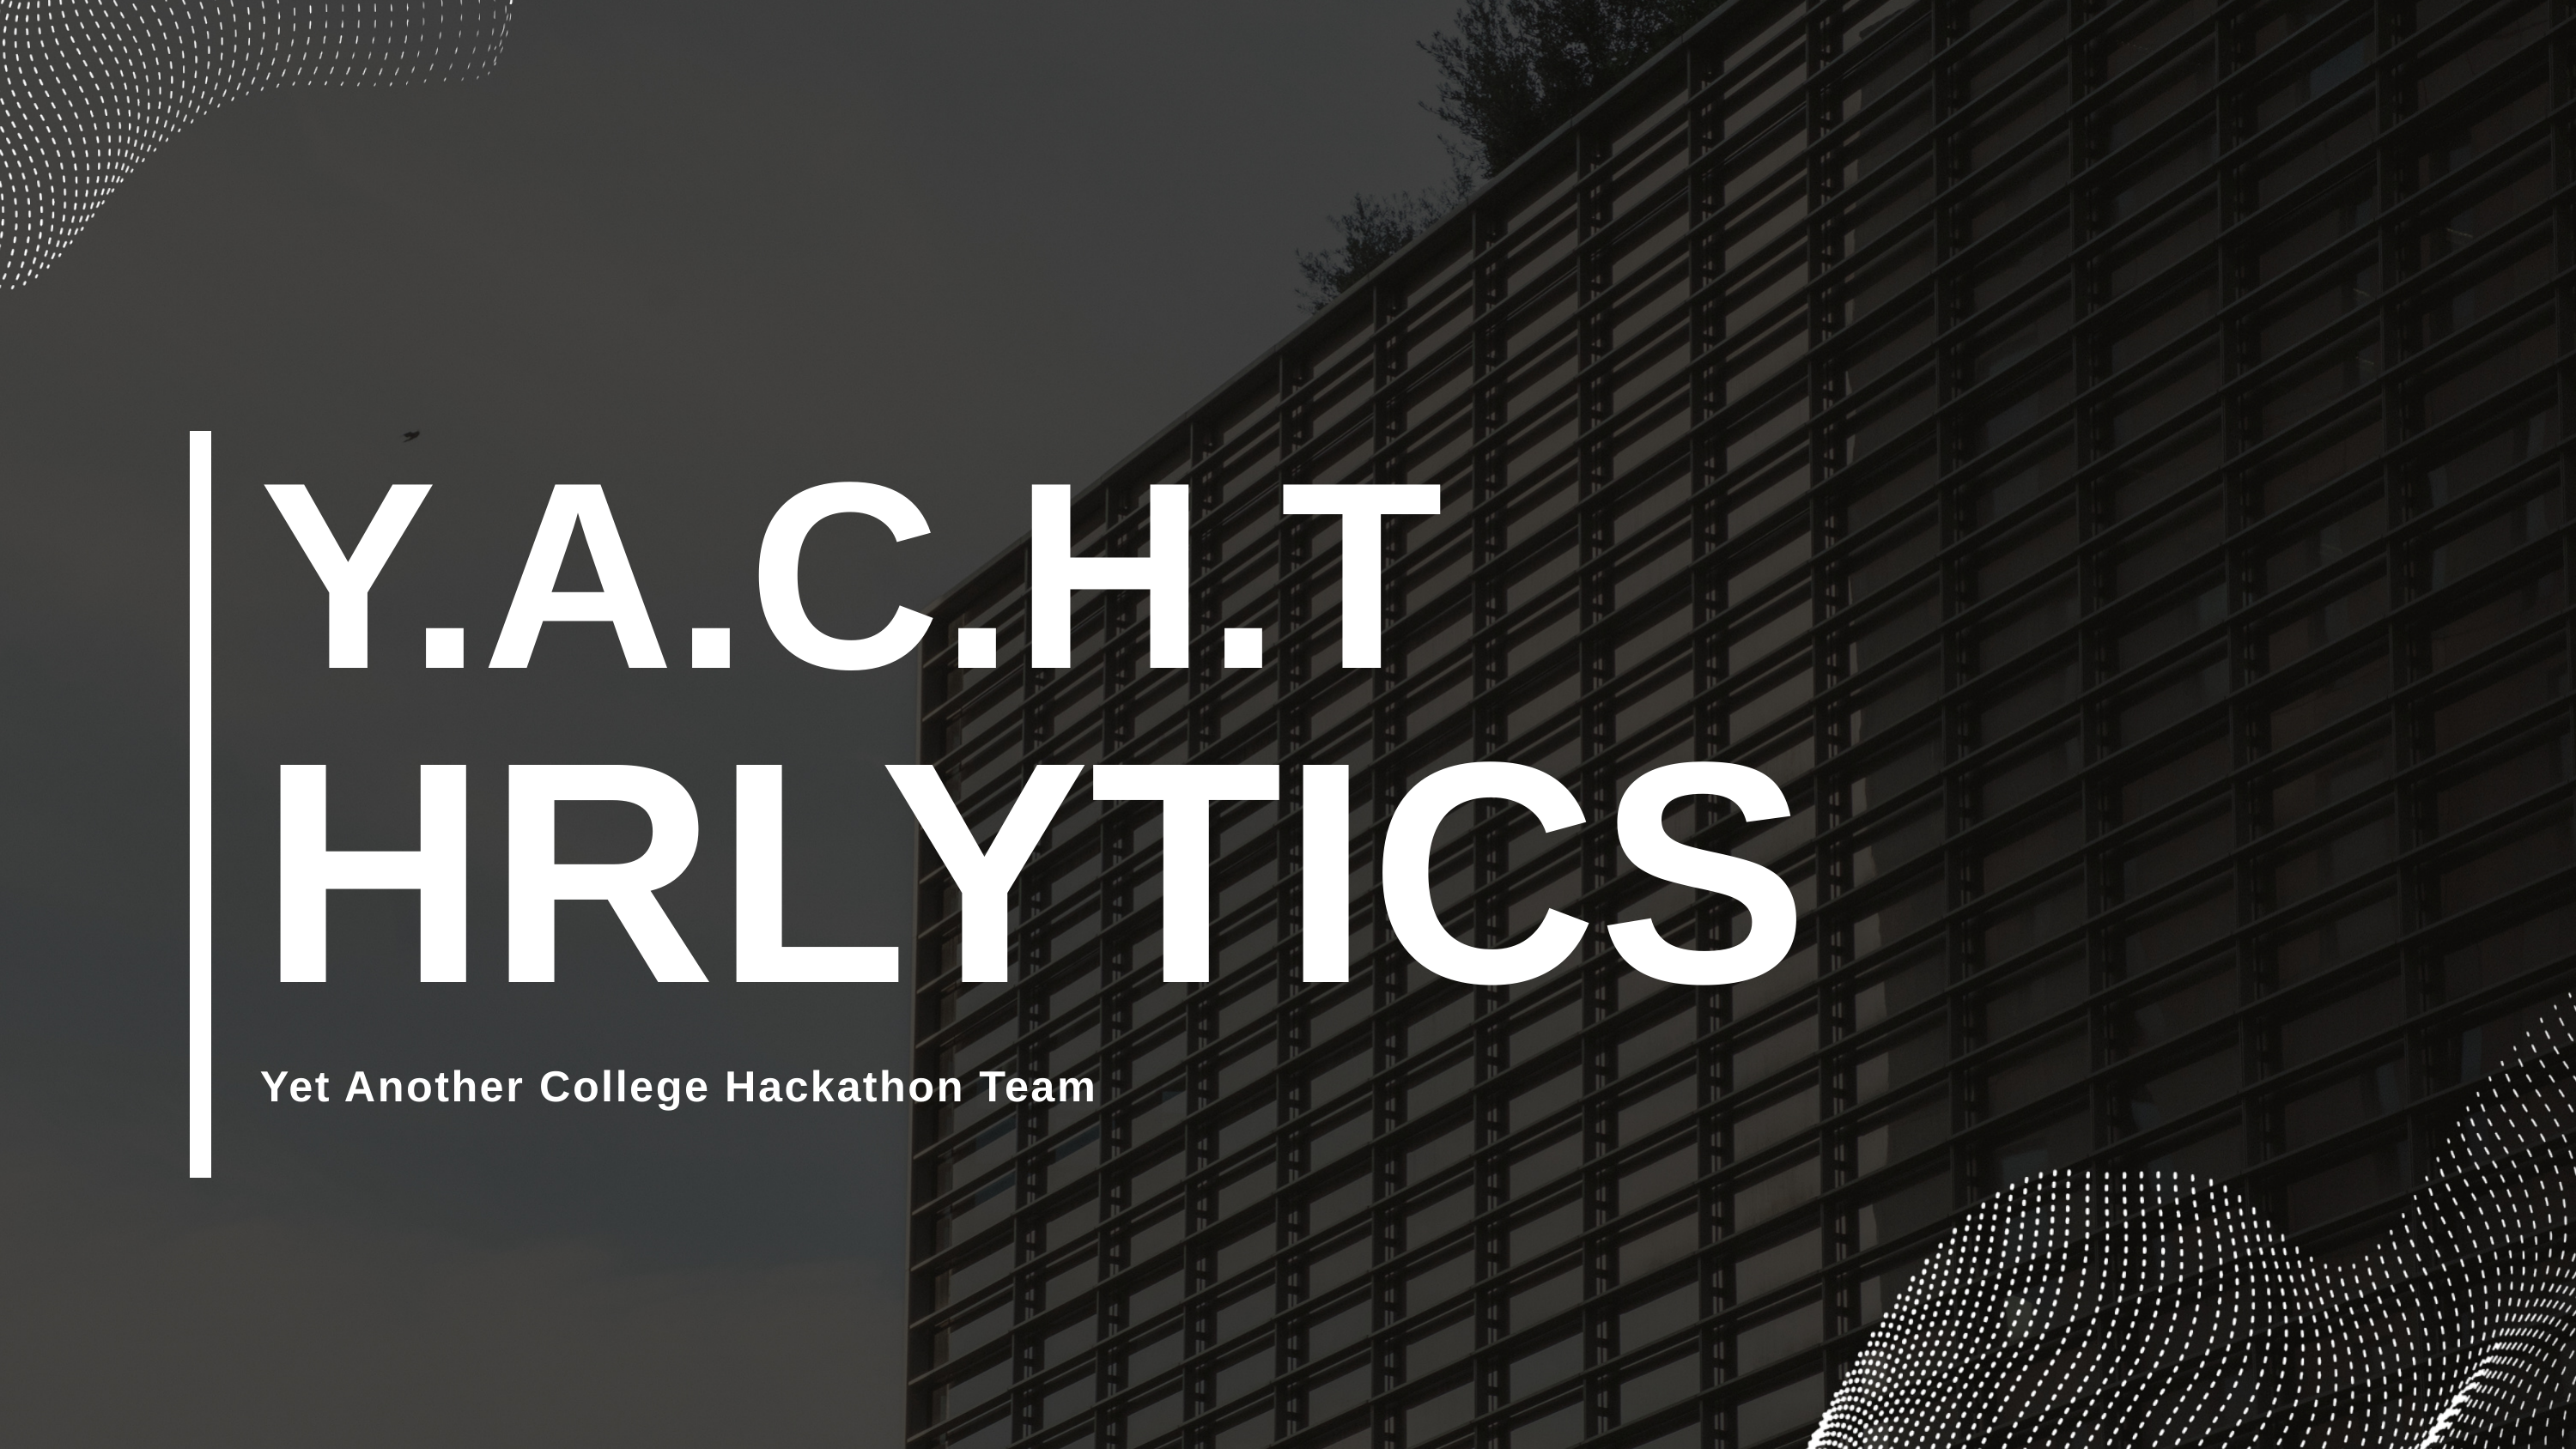

Y.A.C.H.T

HRLYTICS

Yet Another College Hackathon Team